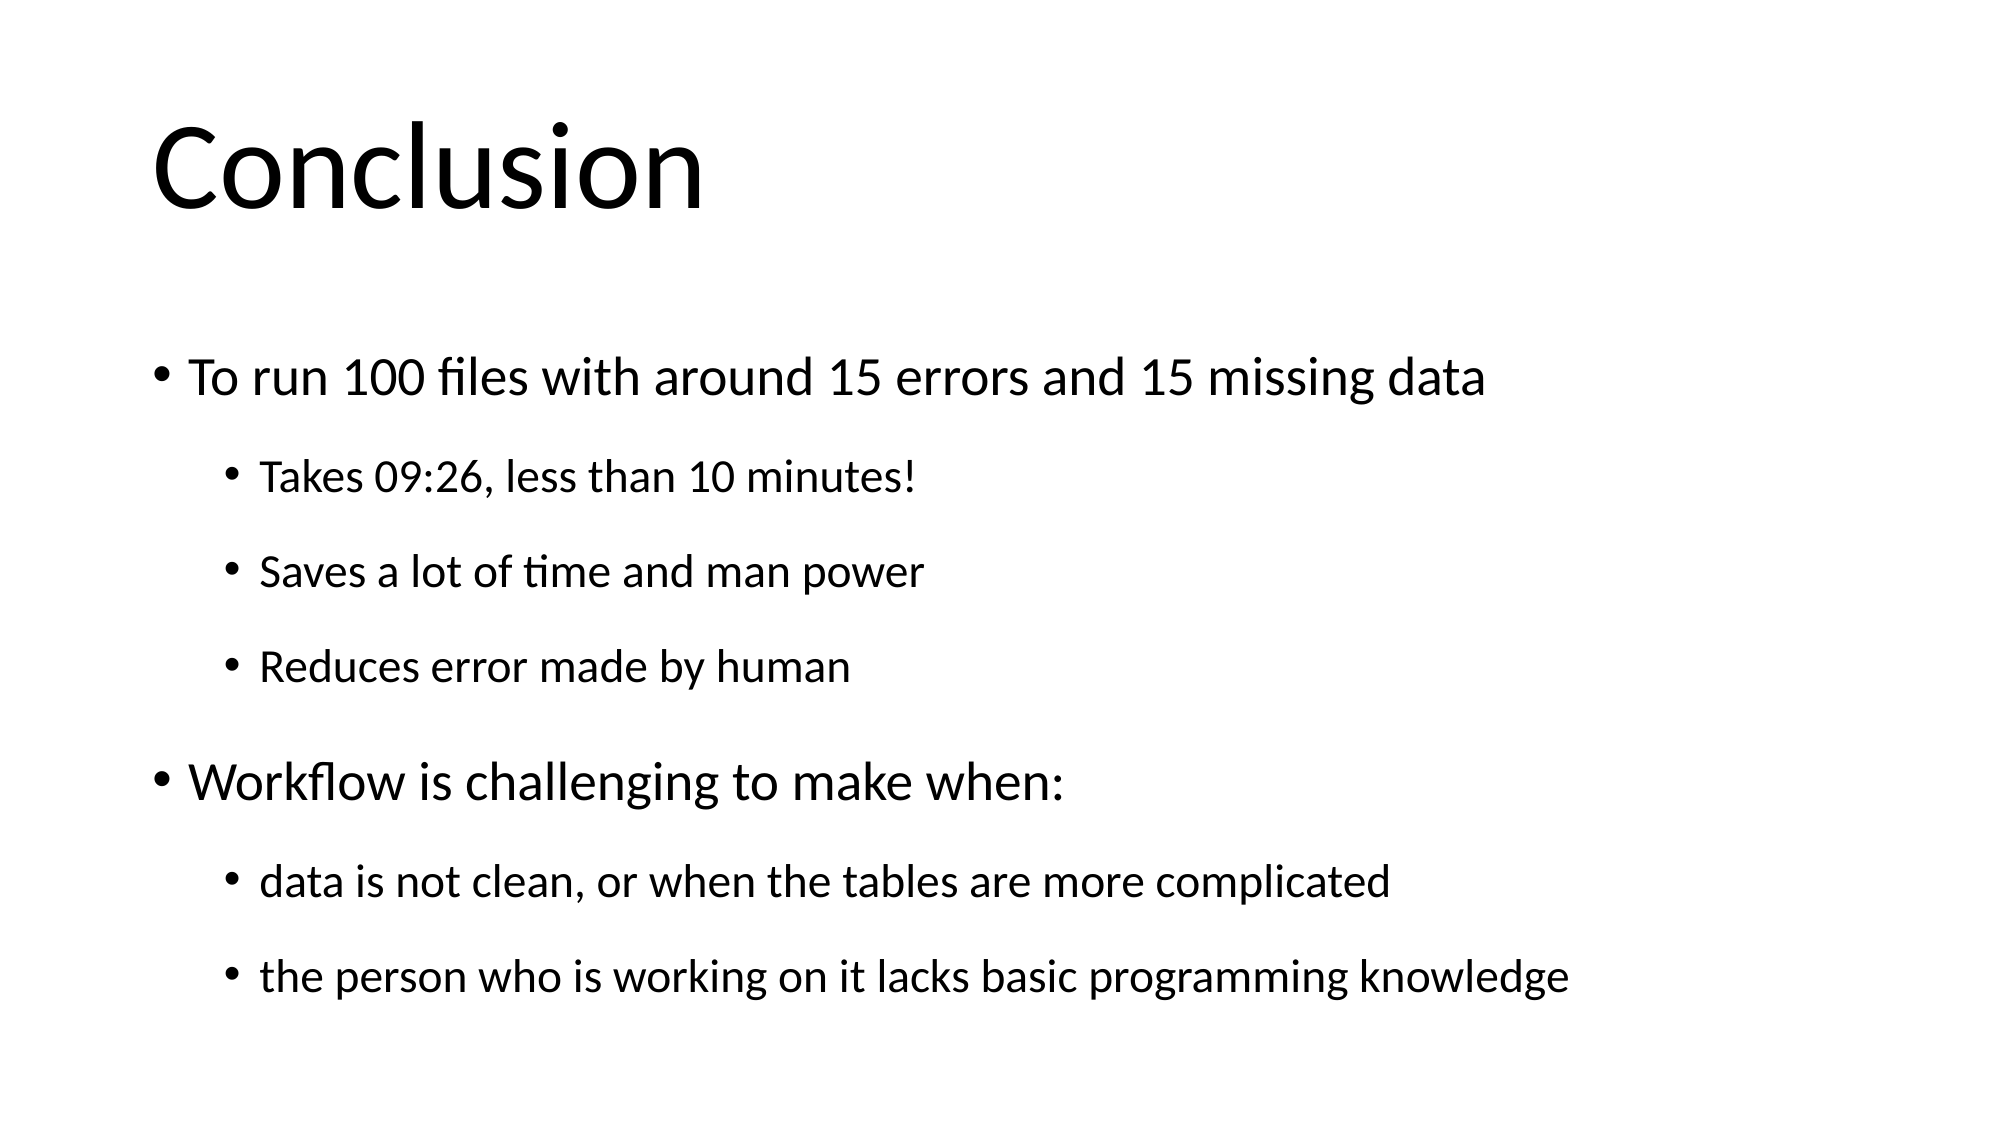

# Conclusion
To run 100 files with around 15 errors and 15 missing data
Takes 09:26, less than 10 minutes!
Saves a lot of time and man power
Reduces error made by human
Workflow is challenging to make when:
data is not clean, or when the tables are more complicated
the person who is working on it lacks basic programming knowledge